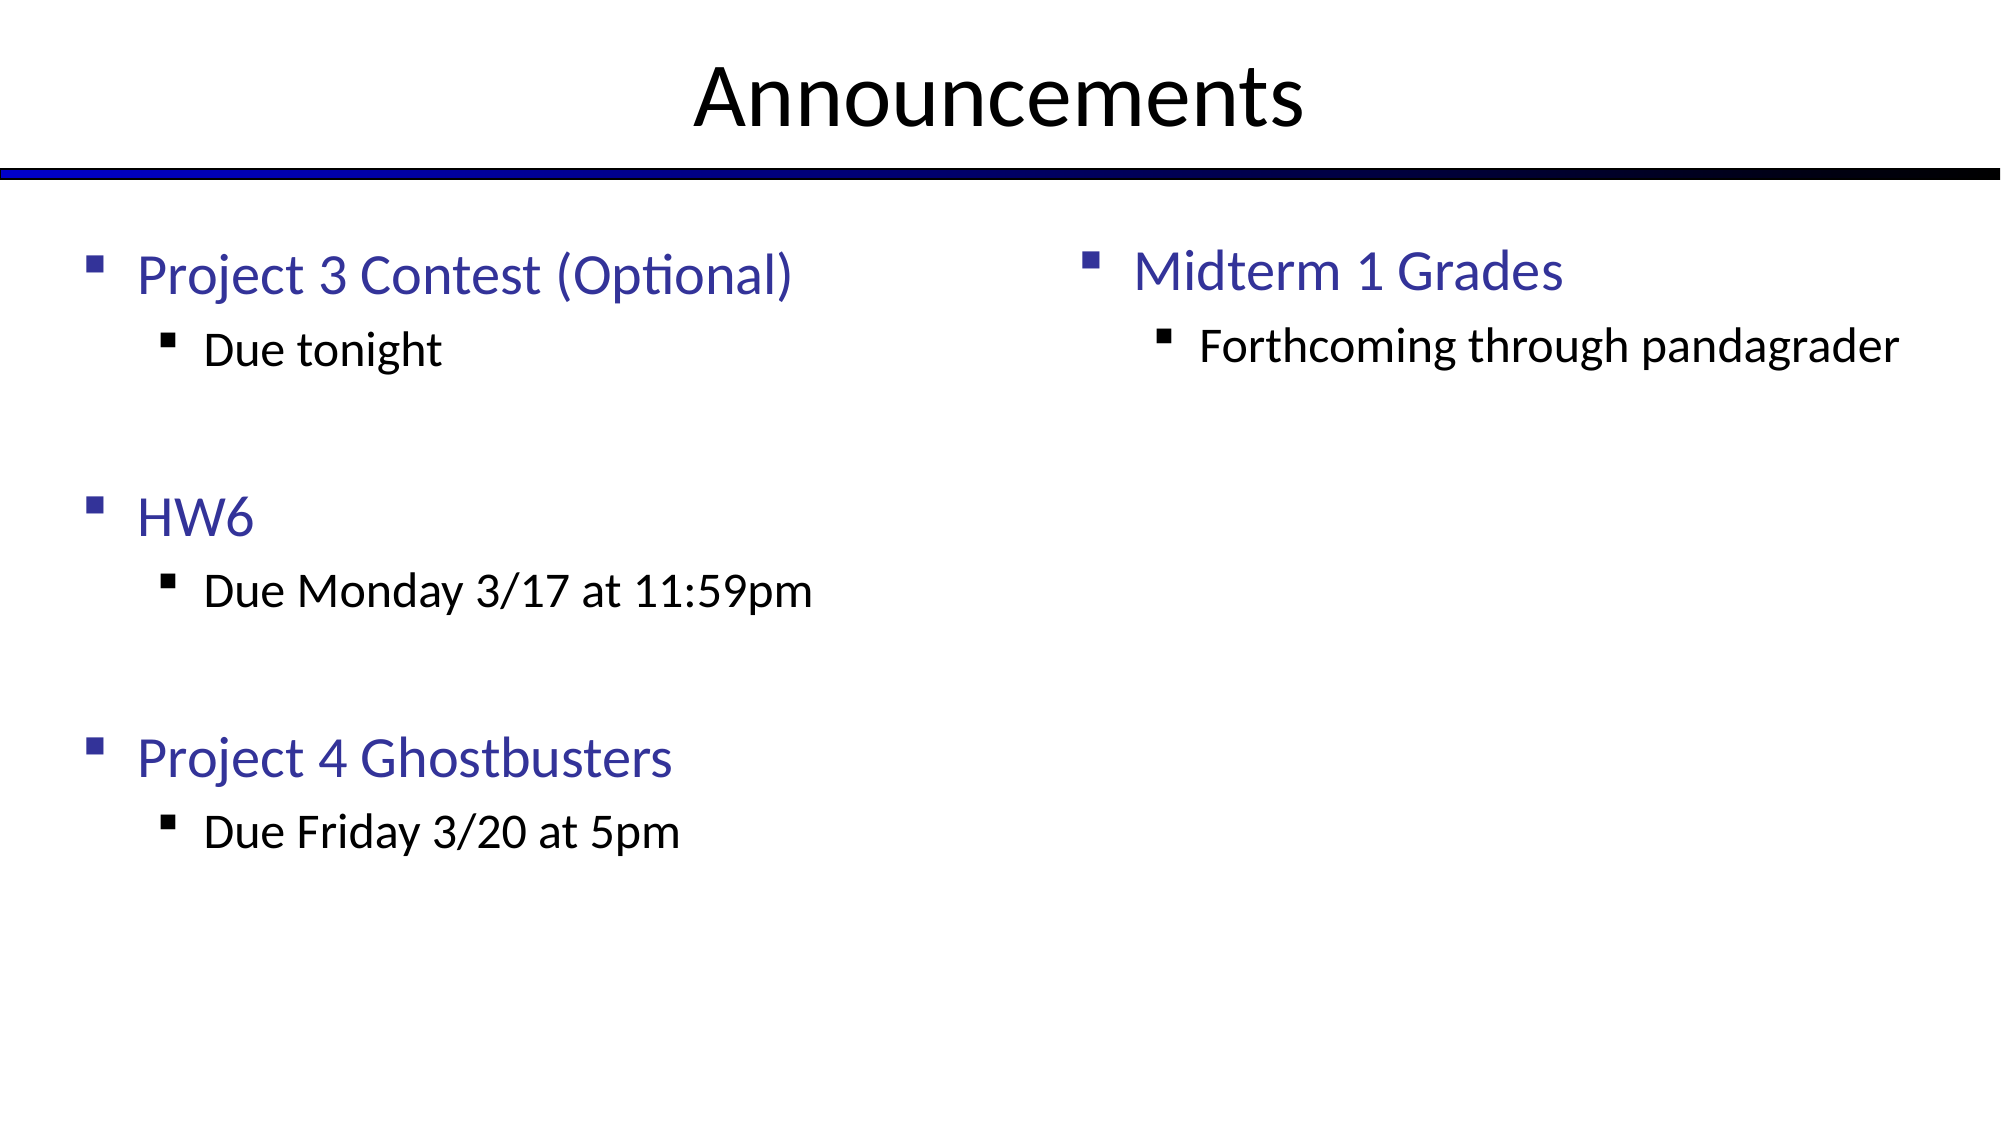

# Announcements
Midterm 1 Grades
Forthcoming through pandagrader

Project 3 Contest (Optional)
Due tonight

HW6
Due Monday 3/17 at 11:59pm

Project 4 Ghostbusters
Due Friday 3/20 at 5pm